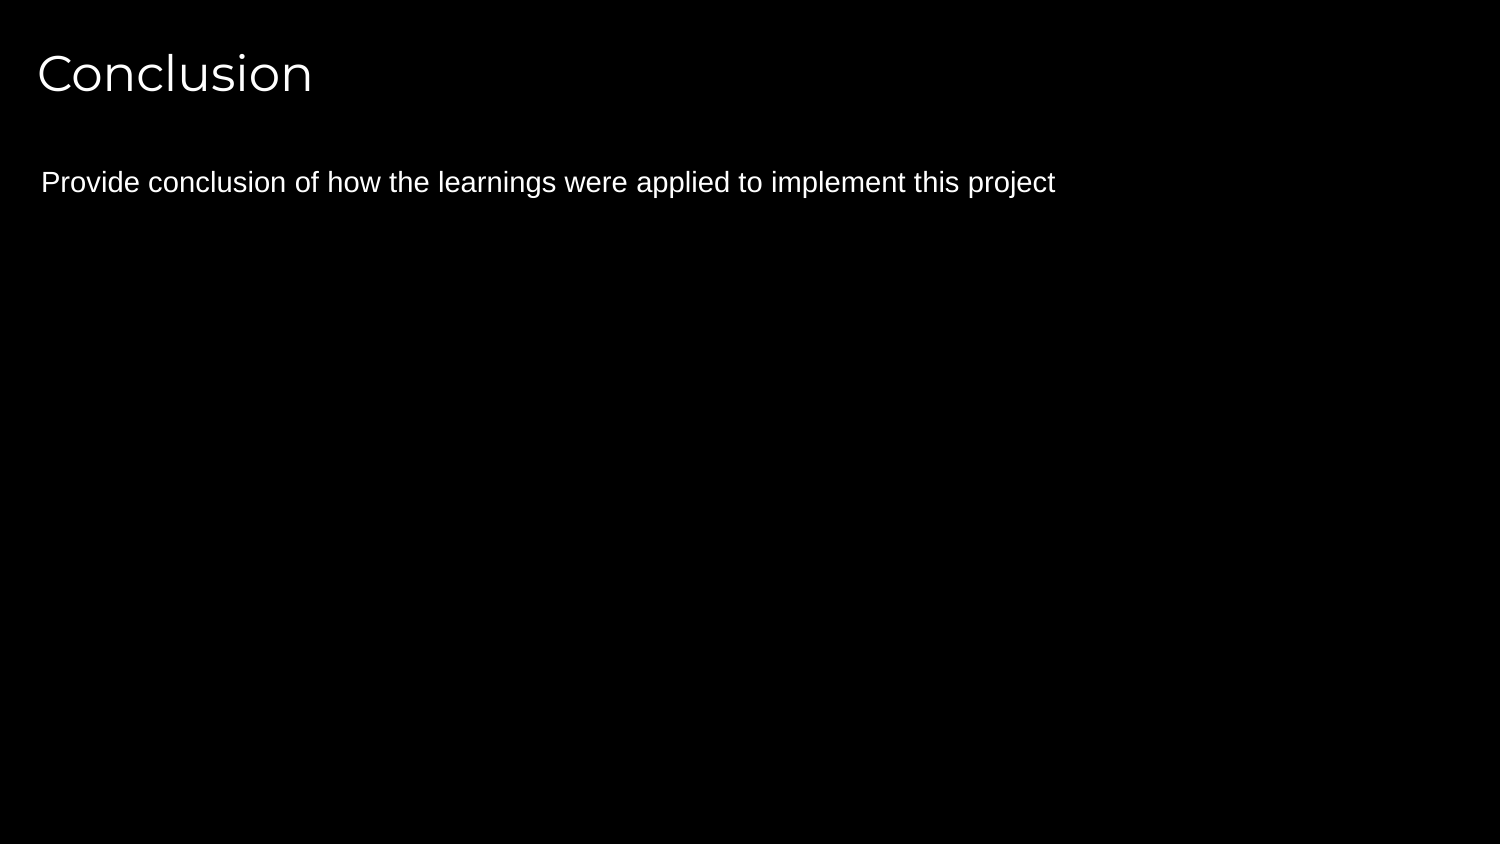

Conclusion

Provide conclusion of how the learnings were applied to implement this project